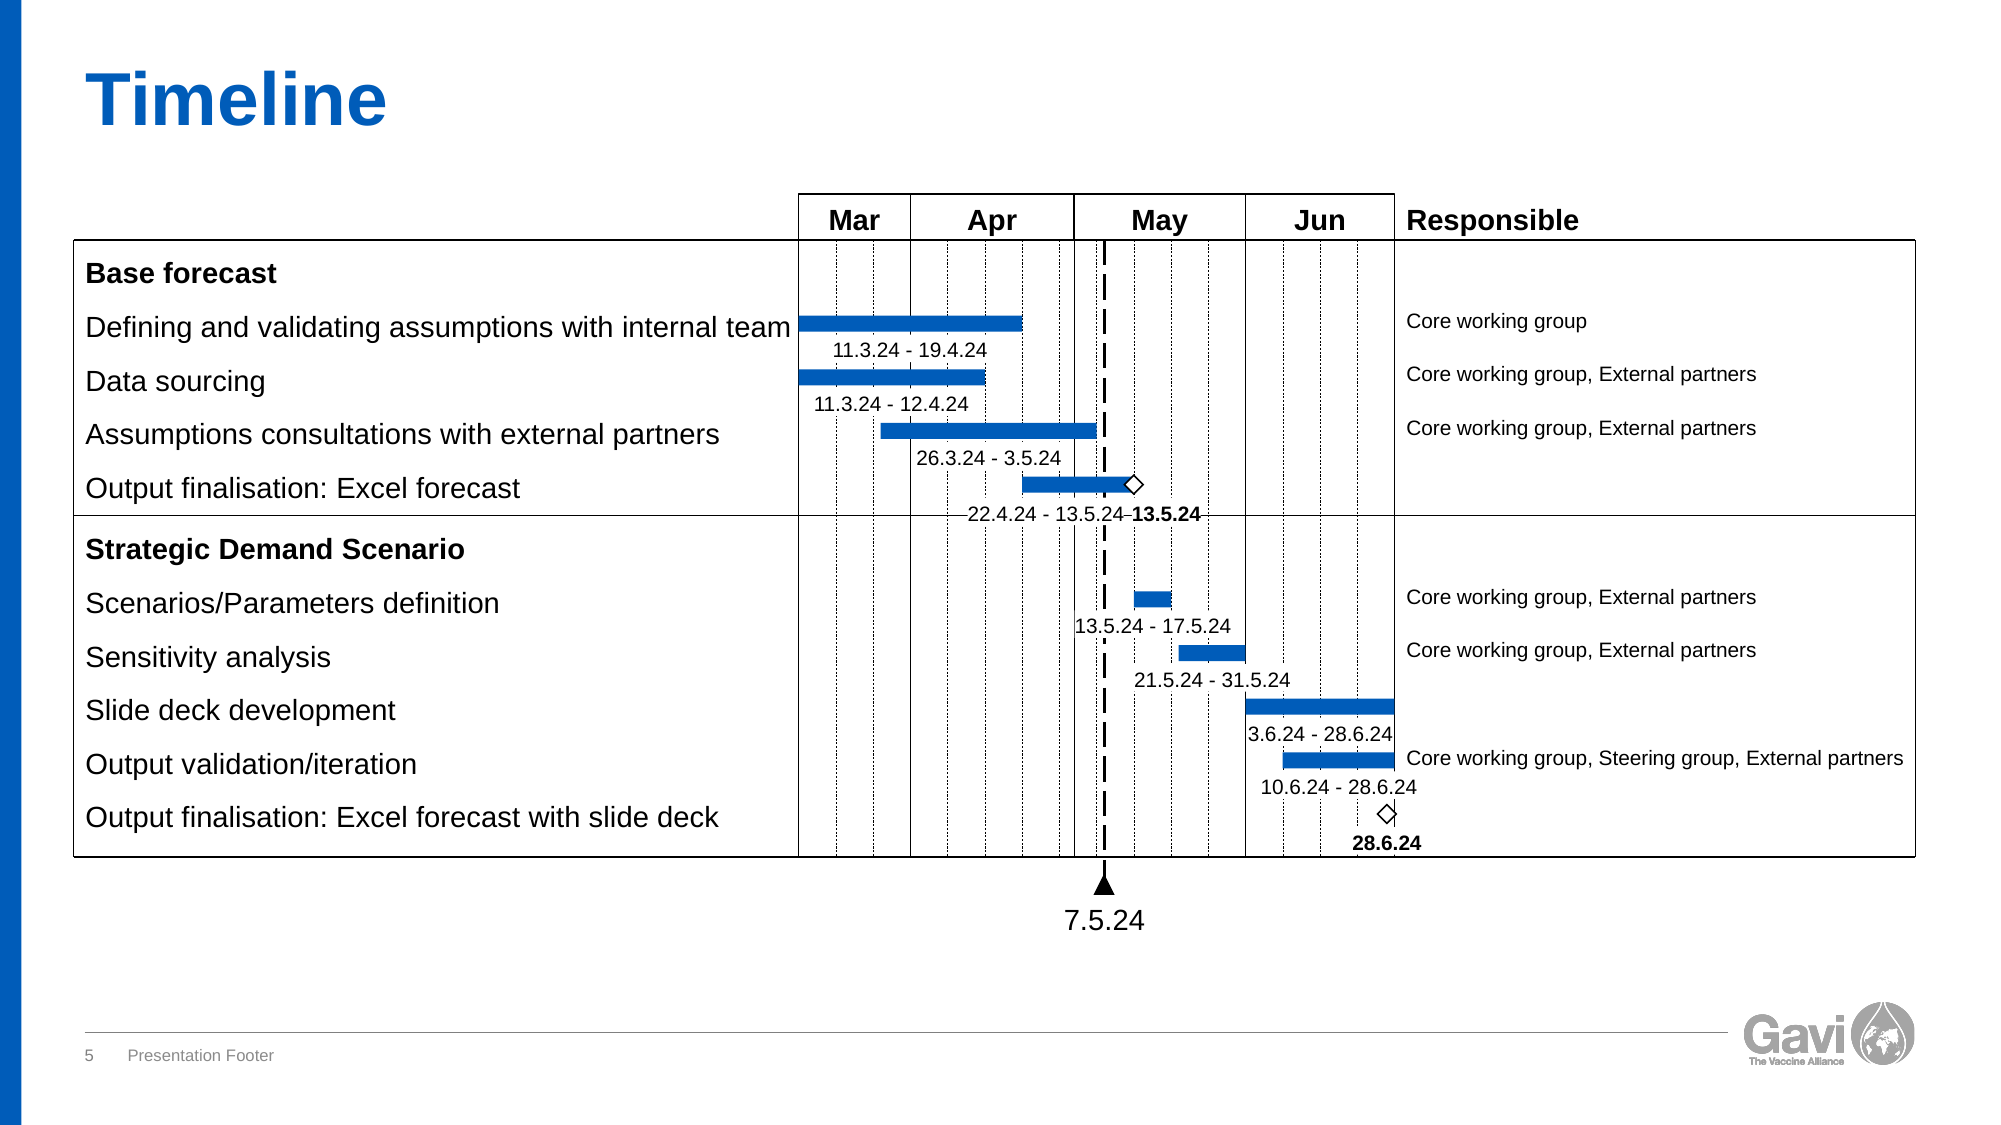

# Timeline
Mar
Apr
May
Jun
Responsible
Base forecast
Defining and validating assumptions with internal team
Core working group

11.3.24 - 19.4.24
Data sourcing
Core working group, External partners

11.3.24 - 12.4.24
Assumptions consultations with external partners
Core working group, External partners

26.3.24 - 3.5.24
Output finalisation: Excel forecast

22.4.24 - 13.5.24
13.5.24
Strategic Demand Scenario
Scenarios/Parameters definition
Core working group, External partners

13.5.24 - 17.5.24
Sensitivity analysis
Core working group, External partners

21.5.24 - 31.5.24
Slide deck development

3.6.24 - 28.6.24
Output validation/iteration
Core working group, Steering group, External partners

10.6.24 - 28.6.24
Output finalisation: Excel forecast with slide deck

28.6.24

7.5.24
5
Presentation Footer